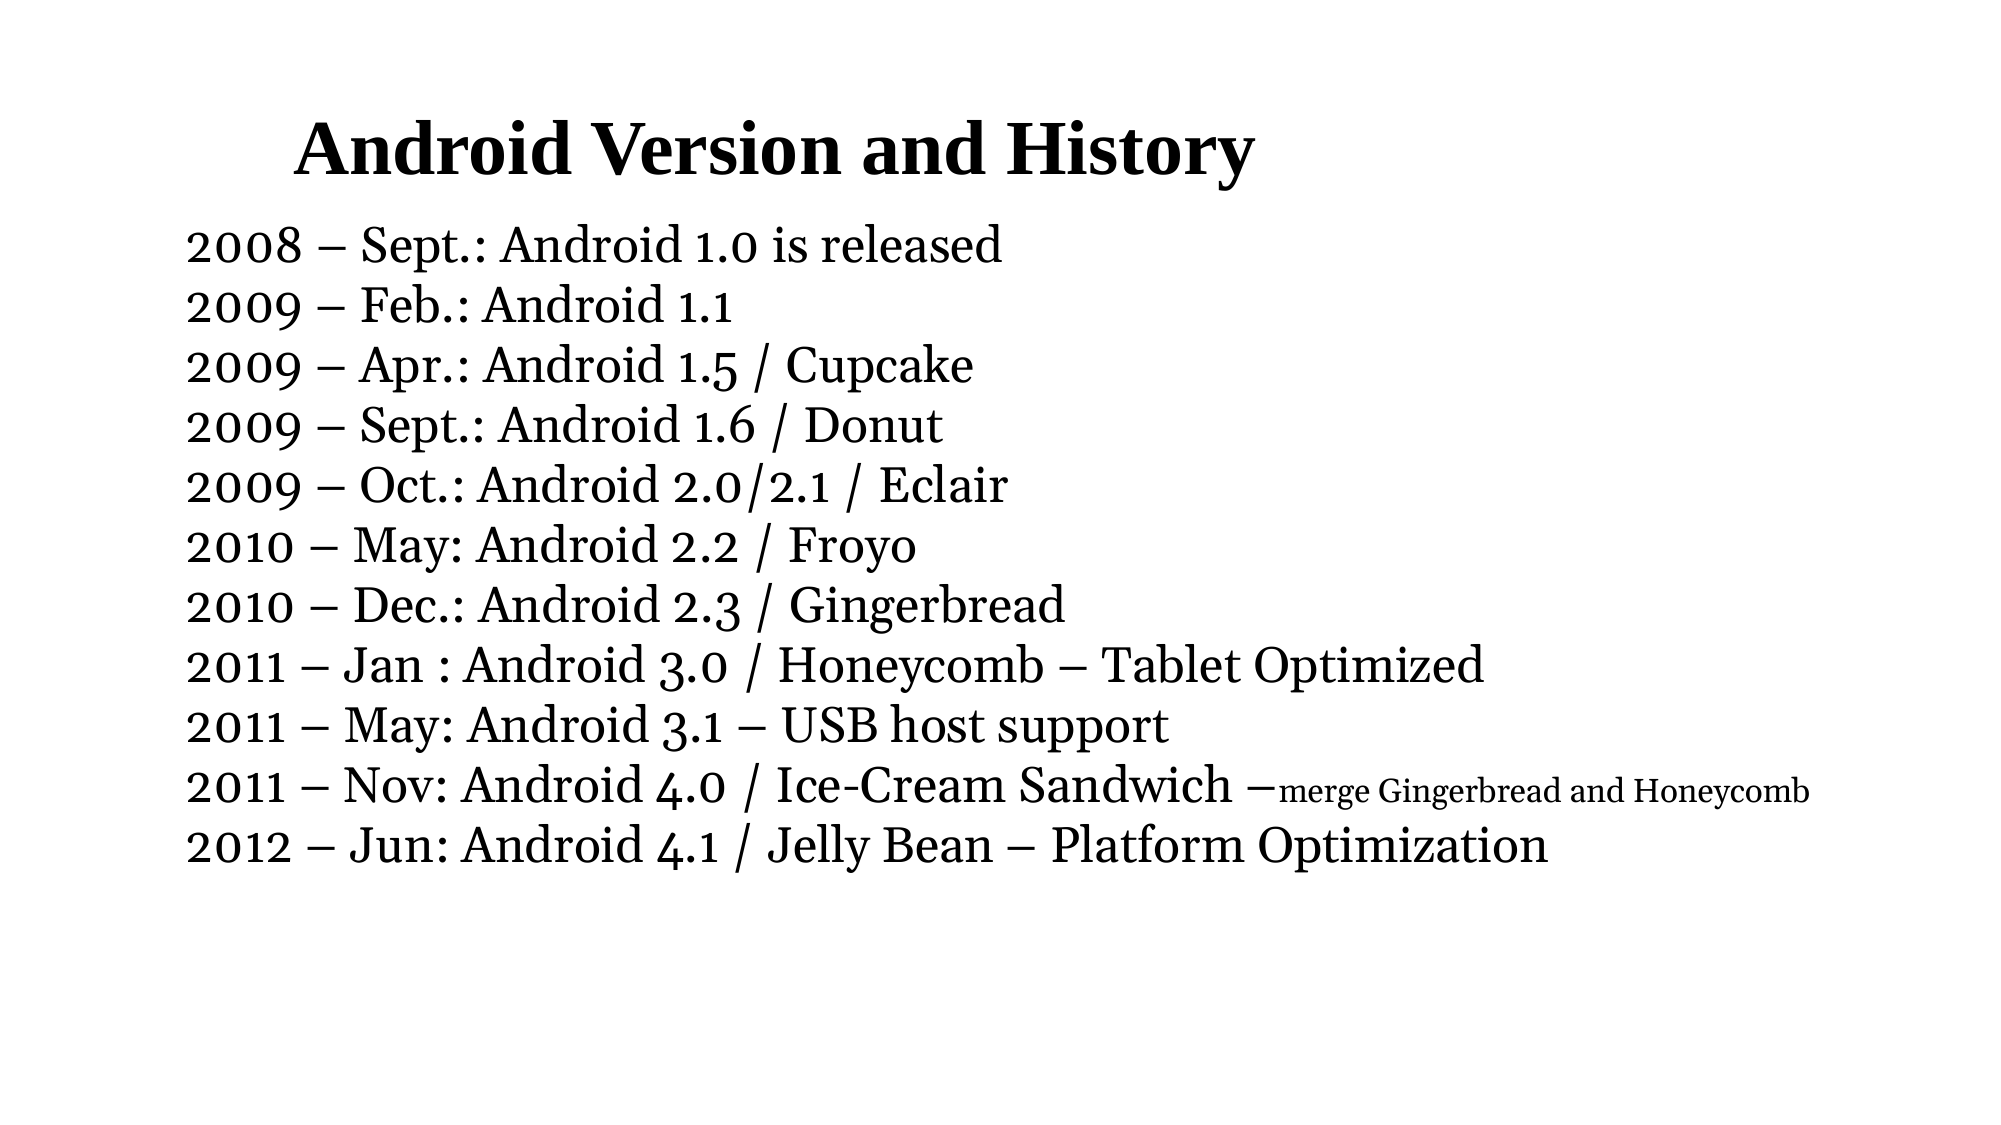

# Android Version and History
2008 – Sept.: Android 1.0 is released
2009 – Feb.: Android 1.1
2009 – Apr.: Android 1.5 / Cupcake
2009 – Sept.: Android 1.6 / Donut
2009 – Oct.: Android 2.0/2.1 / Eclair
2010 – May: Android 2.2 / Froyo
2010 – Dec.: Android 2.3 / Gingerbread
2011 – Jan : Android 3.0 / Honeycomb – Tablet Optimized
2011 – May: Android 3.1 – USB host support
2011 – Nov: Android 4.0 / Ice-Cream Sandwich –merge Gingerbread and Honeycomb
2012 – Jun: Android 4.1 / Jelly Bean – Platform Optimization